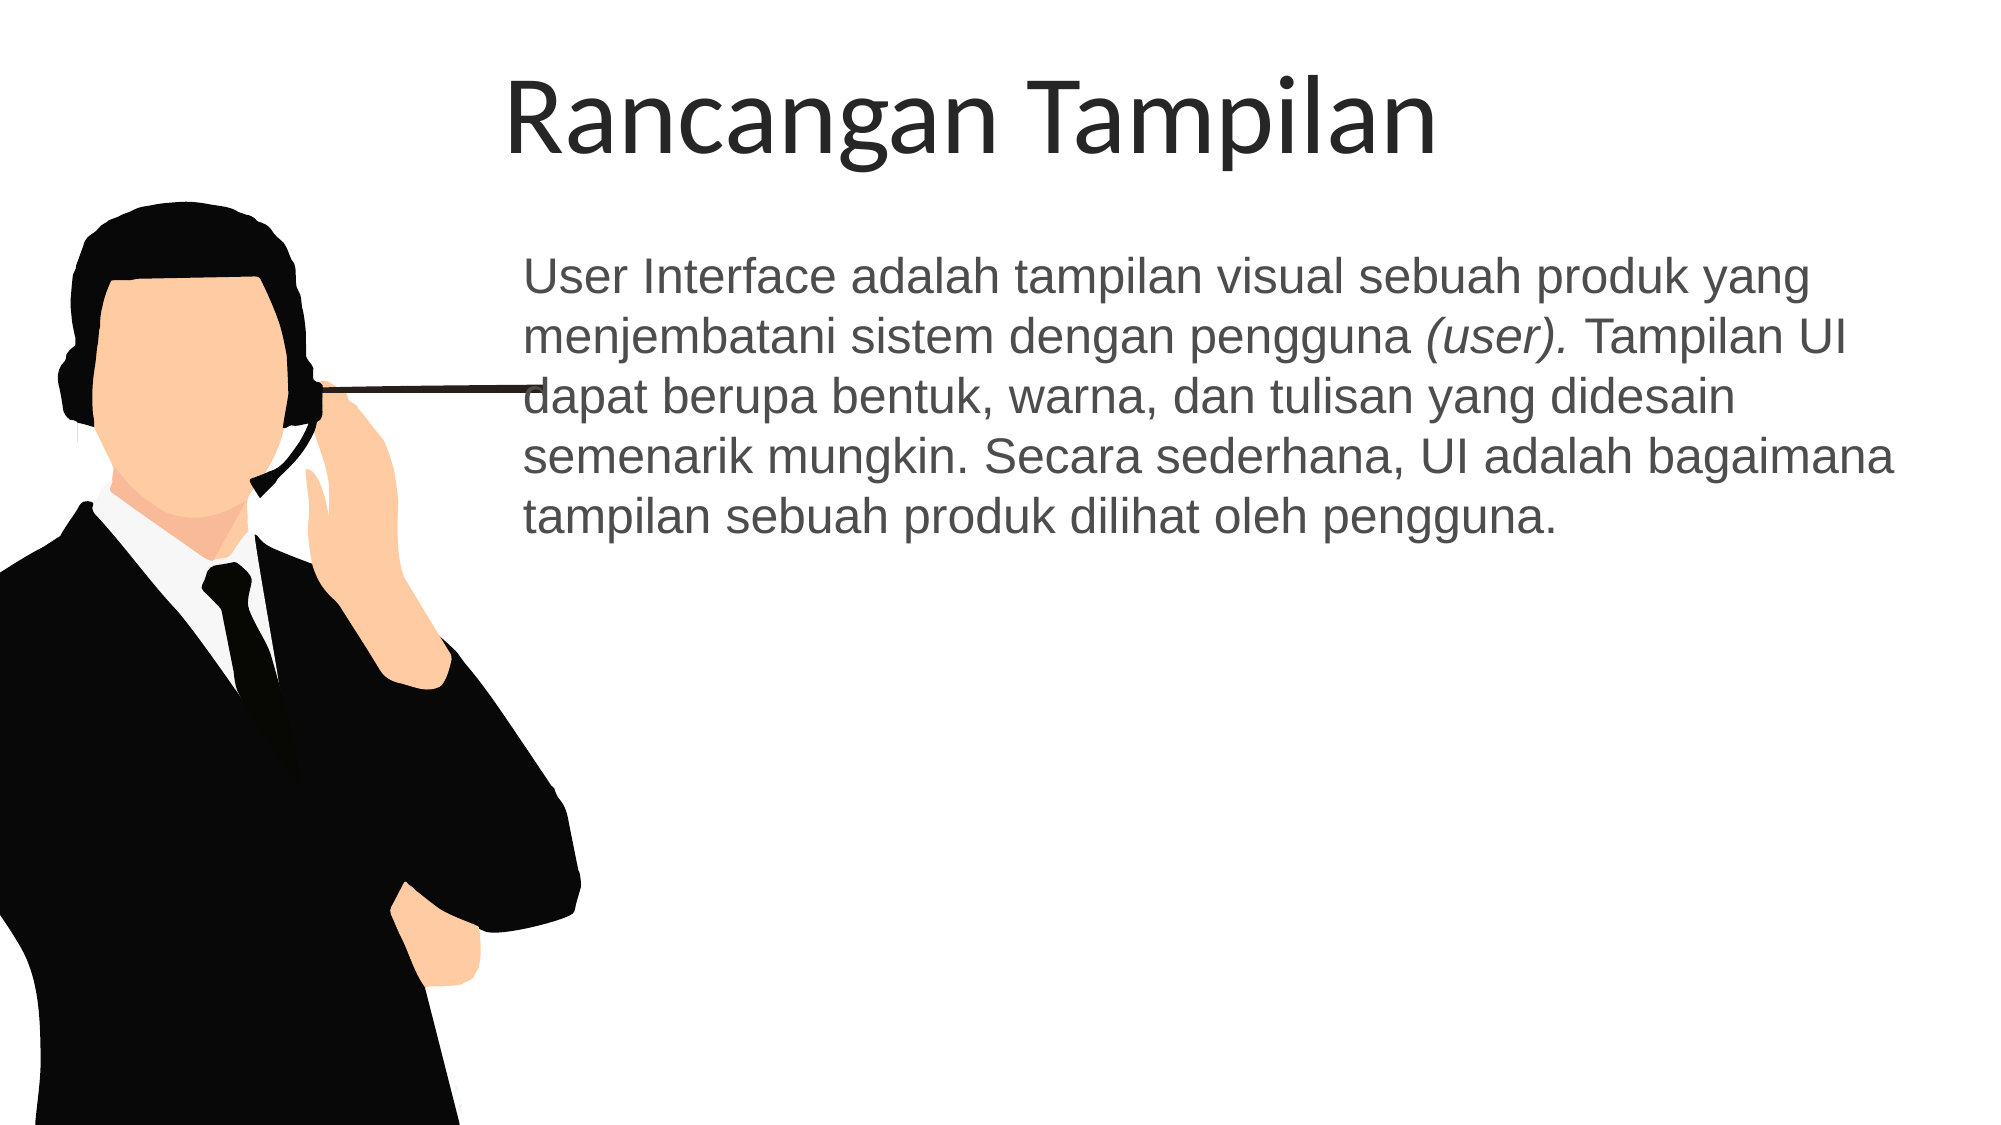

Rancangan Tampilan

User Interface adalah tampilan visual sebuah produk yang menjembatani sistem dengan pengguna (user). Tampilan UI dapat berupa bentuk, warna, dan tulisan yang didesain semenarik mungkin. Secara sederhana, UI adalah bagaimana tampilan sebuah produk dilihat oleh pengguna.